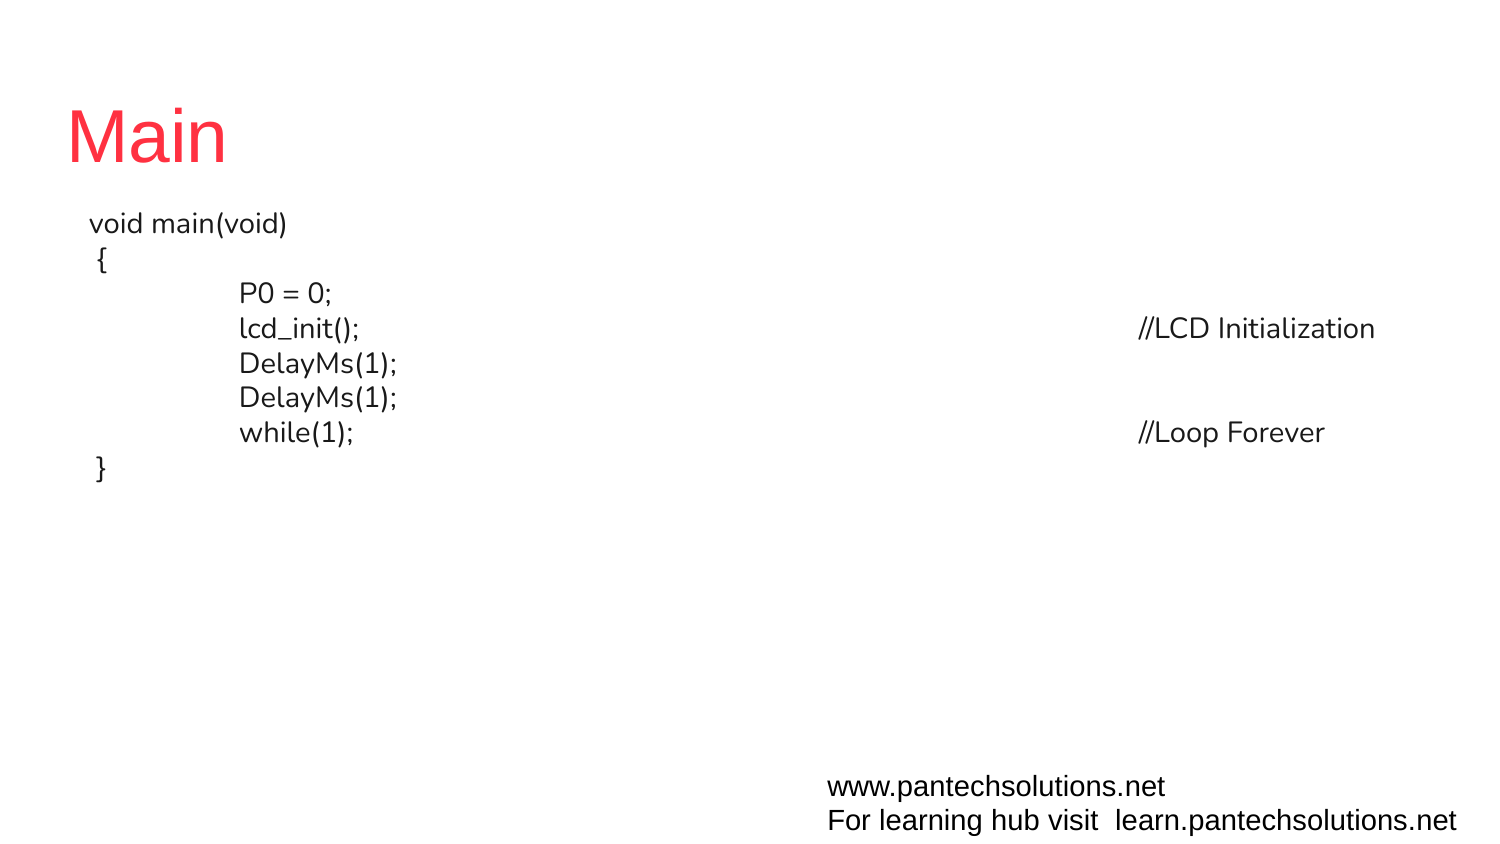

# Main
void main(void)
 {
	P0 = 0;
	lcd_init();						//LCD Initialization
	DelayMs(1);
	DelayMs(1);
	while(1);						//Loop Forever
 }

www.pantechsolutions.net
For learning hub visit  learn.pantechsolutions.net